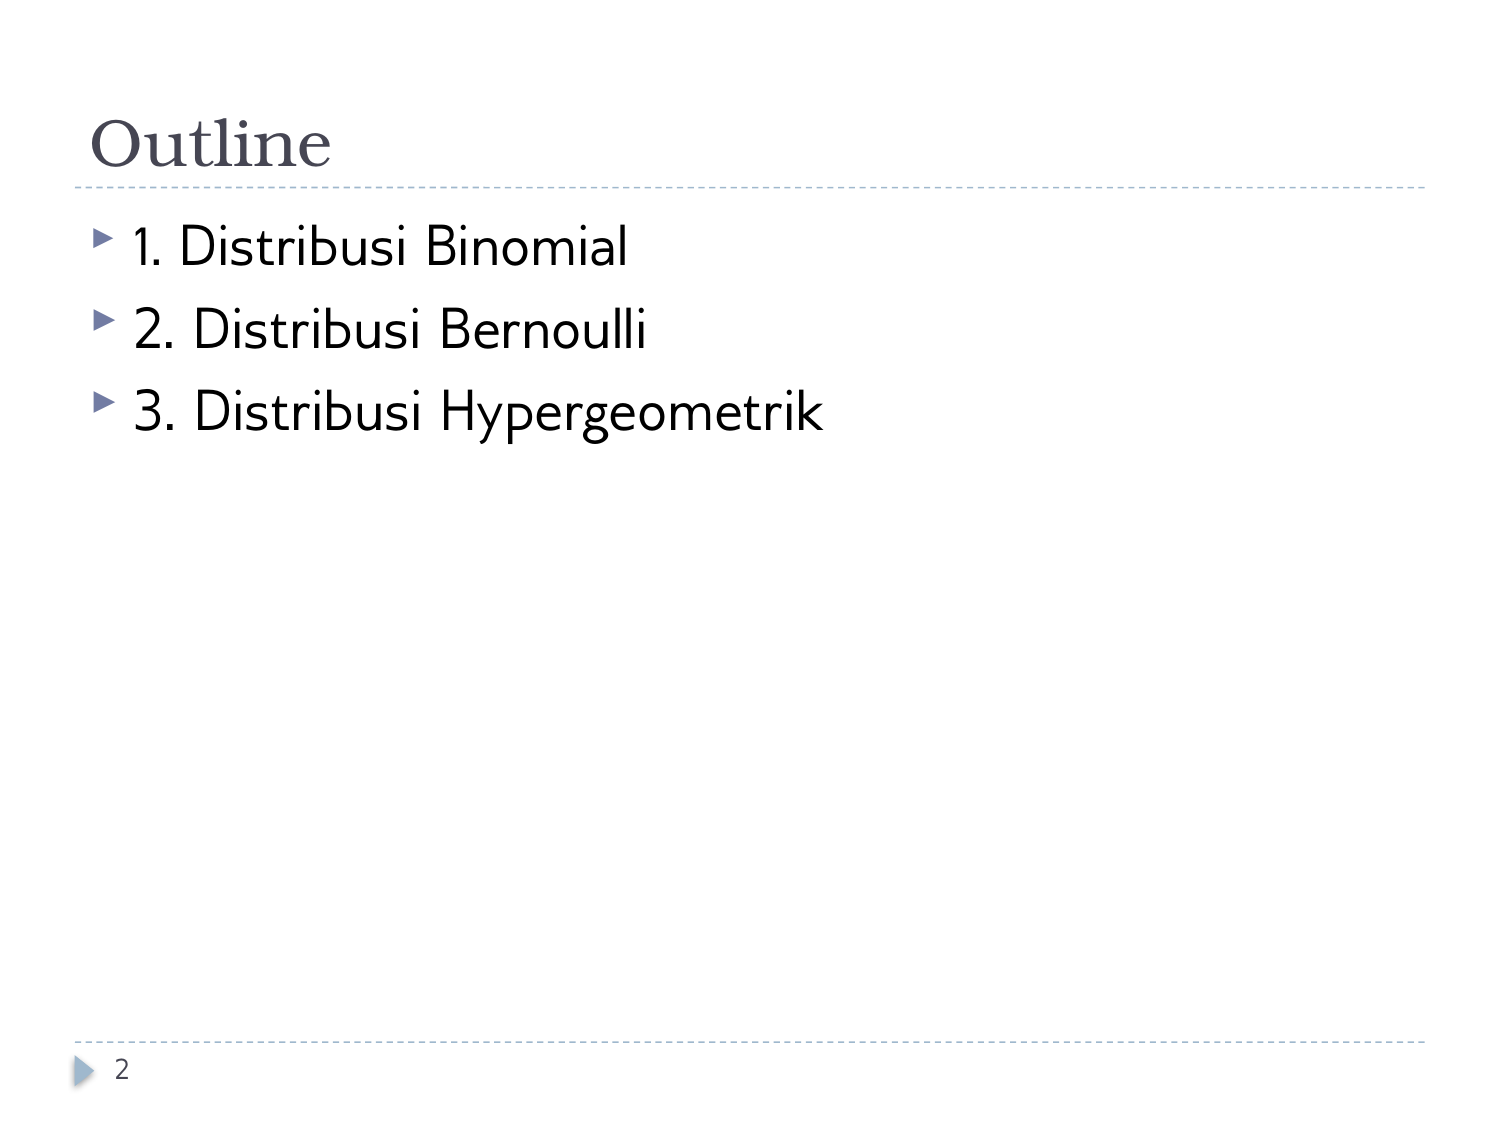

# Outline
1. Distribusi Binomial
2. Distribusi Bernoulli
3. Distribusi Hypergeometrik
2